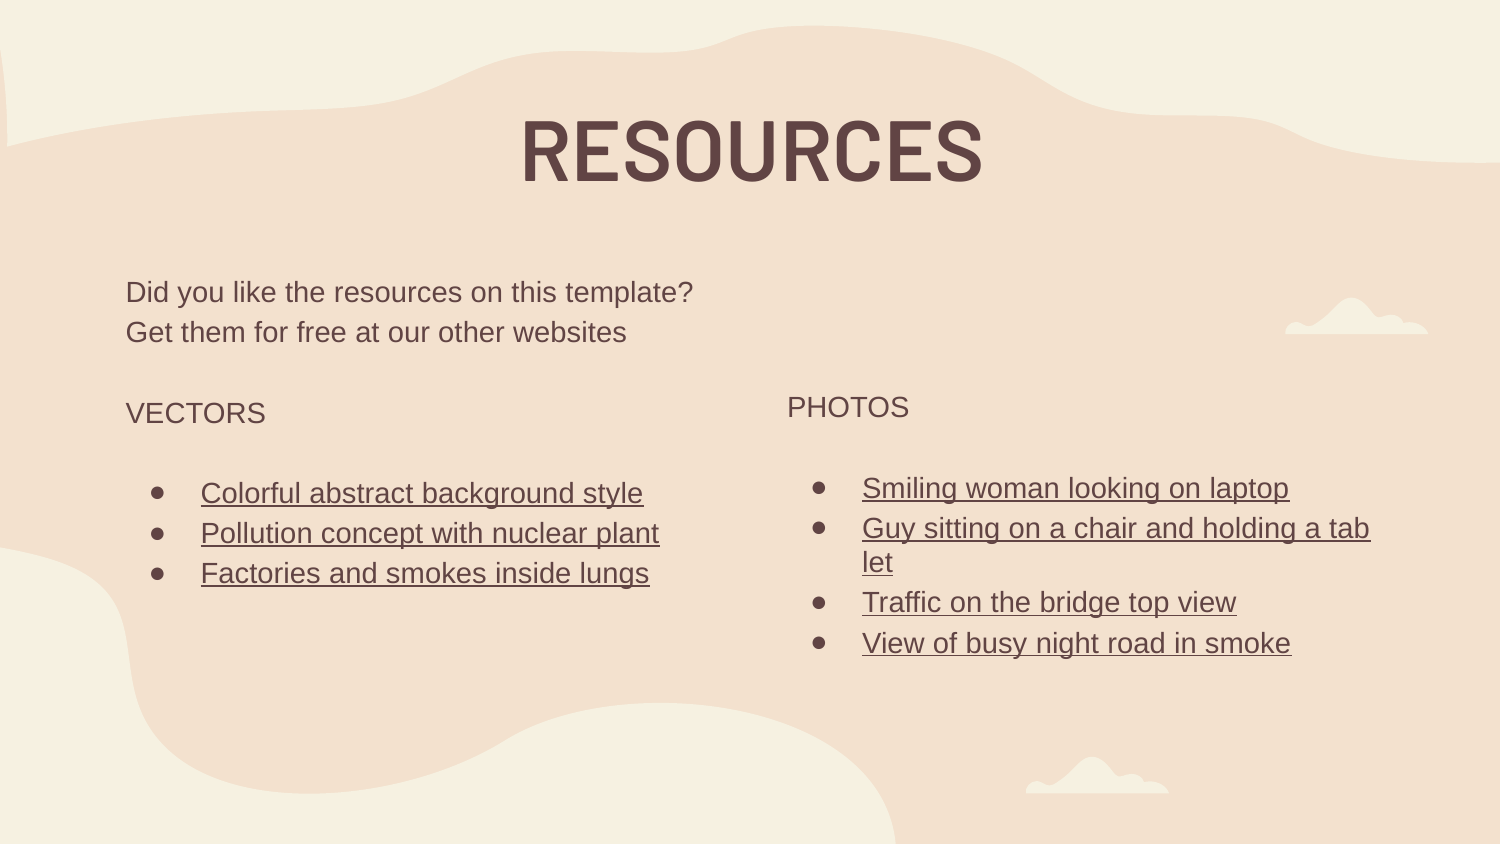

# RESOURCES
Did you like the resources on this template?
Get them for free at our other websites

VECTORS

Colorful abstract background style
Pollution concept with nuclear plant
Factories and smokes inside lungs

PHOTOS

Smiling woman looking on laptop
Guy sitting on a chair and holding a tablet
Traffic on the bridge top view
View of busy night road in smoke